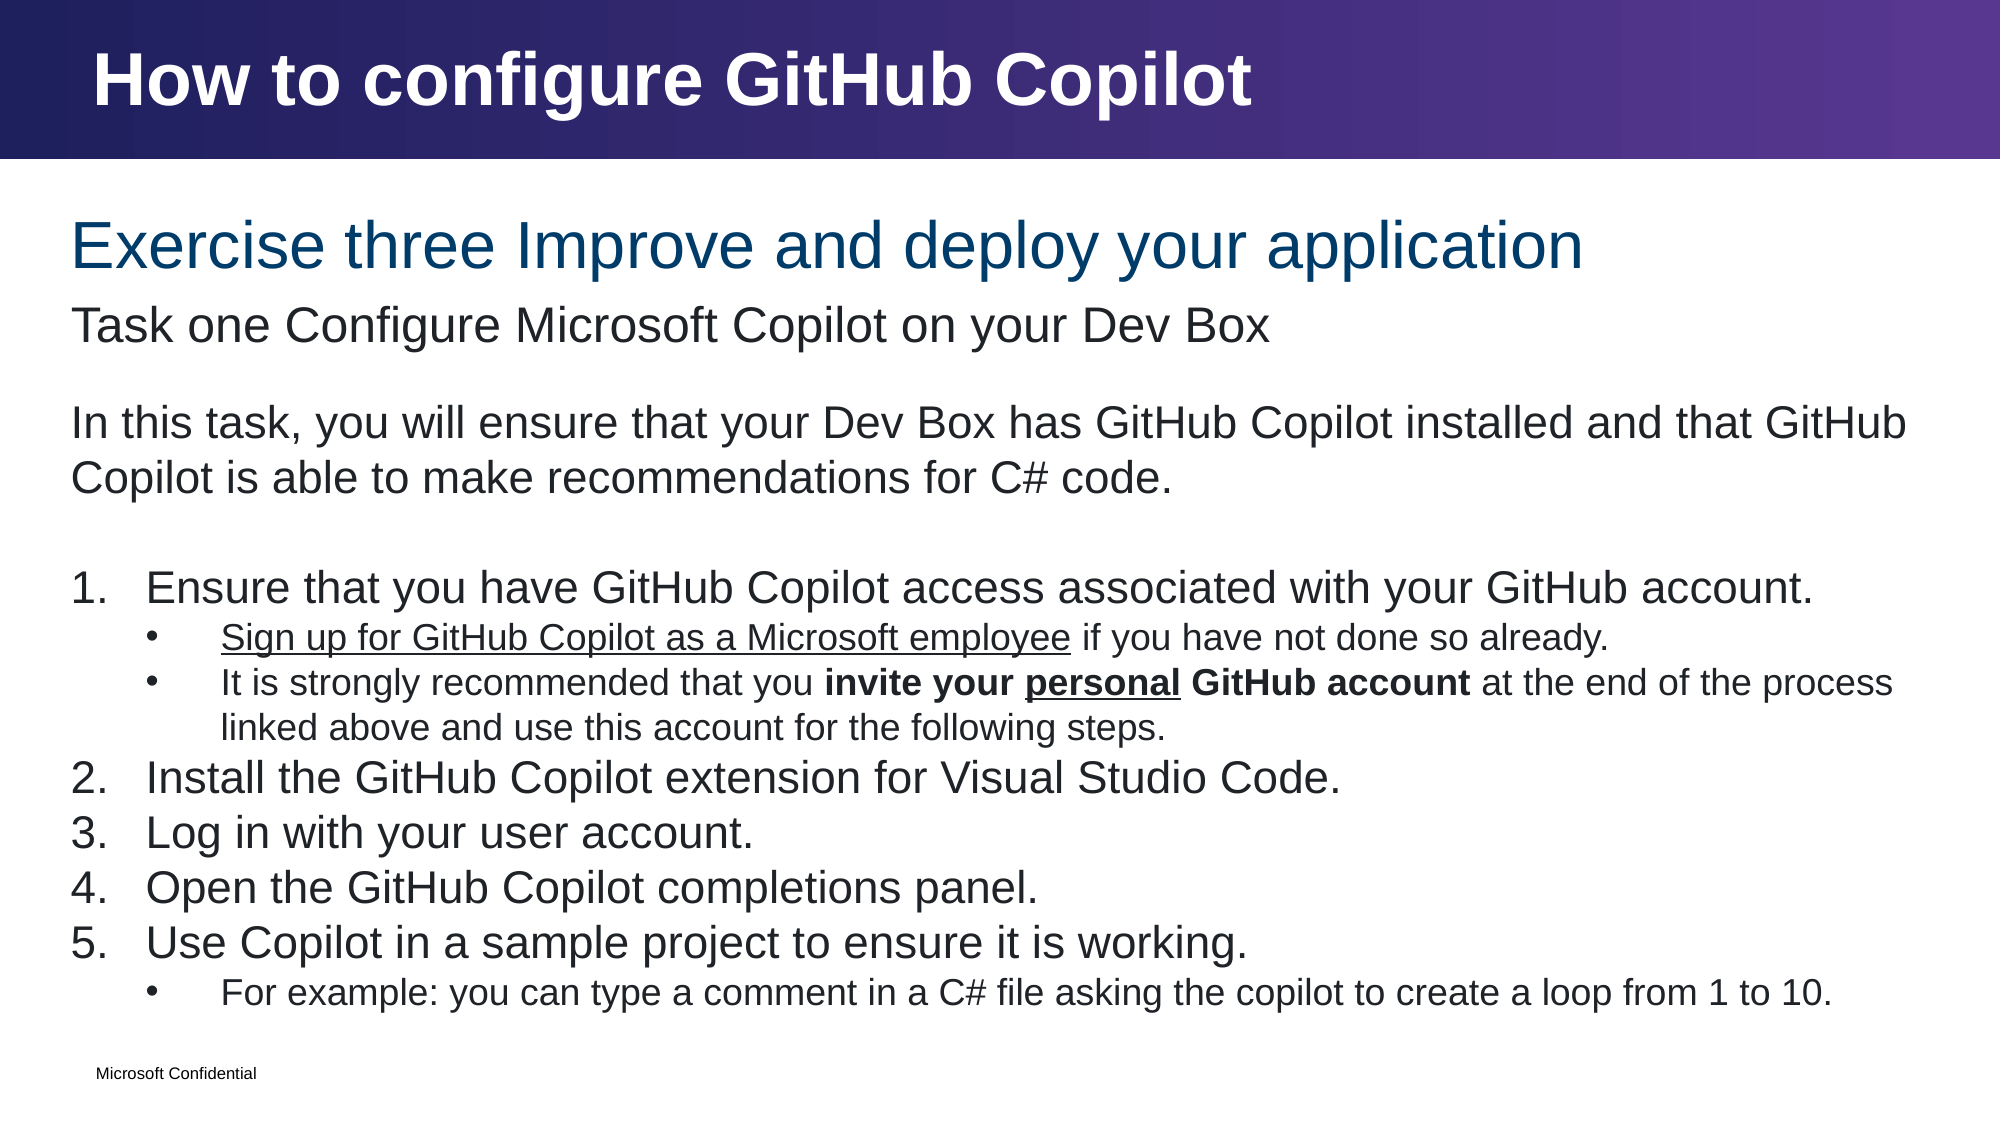

How to configure GitHub Copilot
Exercise three Improve and deploy your application
Task one Configure Microsoft Copilot on your Dev Box
In this task, you will ensure that your Dev Box has GitHub Copilot installed and that GitHub Copilot is able to make recommendations for C# code.

Ensure that you have GitHub Copilot access associated with your GitHub account.
Sign up for GitHub Copilot as a Microsoft employee if you have not done so already.
It is strongly recommended that you invite your personal GitHub account at the end of the process linked above and use this account for the following steps.
Install the GitHub Copilot extension for Visual Studio Code.
Log in with your user account.
Open the GitHub Copilot completions panel.
Use Copilot in a sample project to ensure it is working.
For example: you can type a comment in a C# file asking the copilot to create a loop from 1 to 10.
Microsoft Confidential